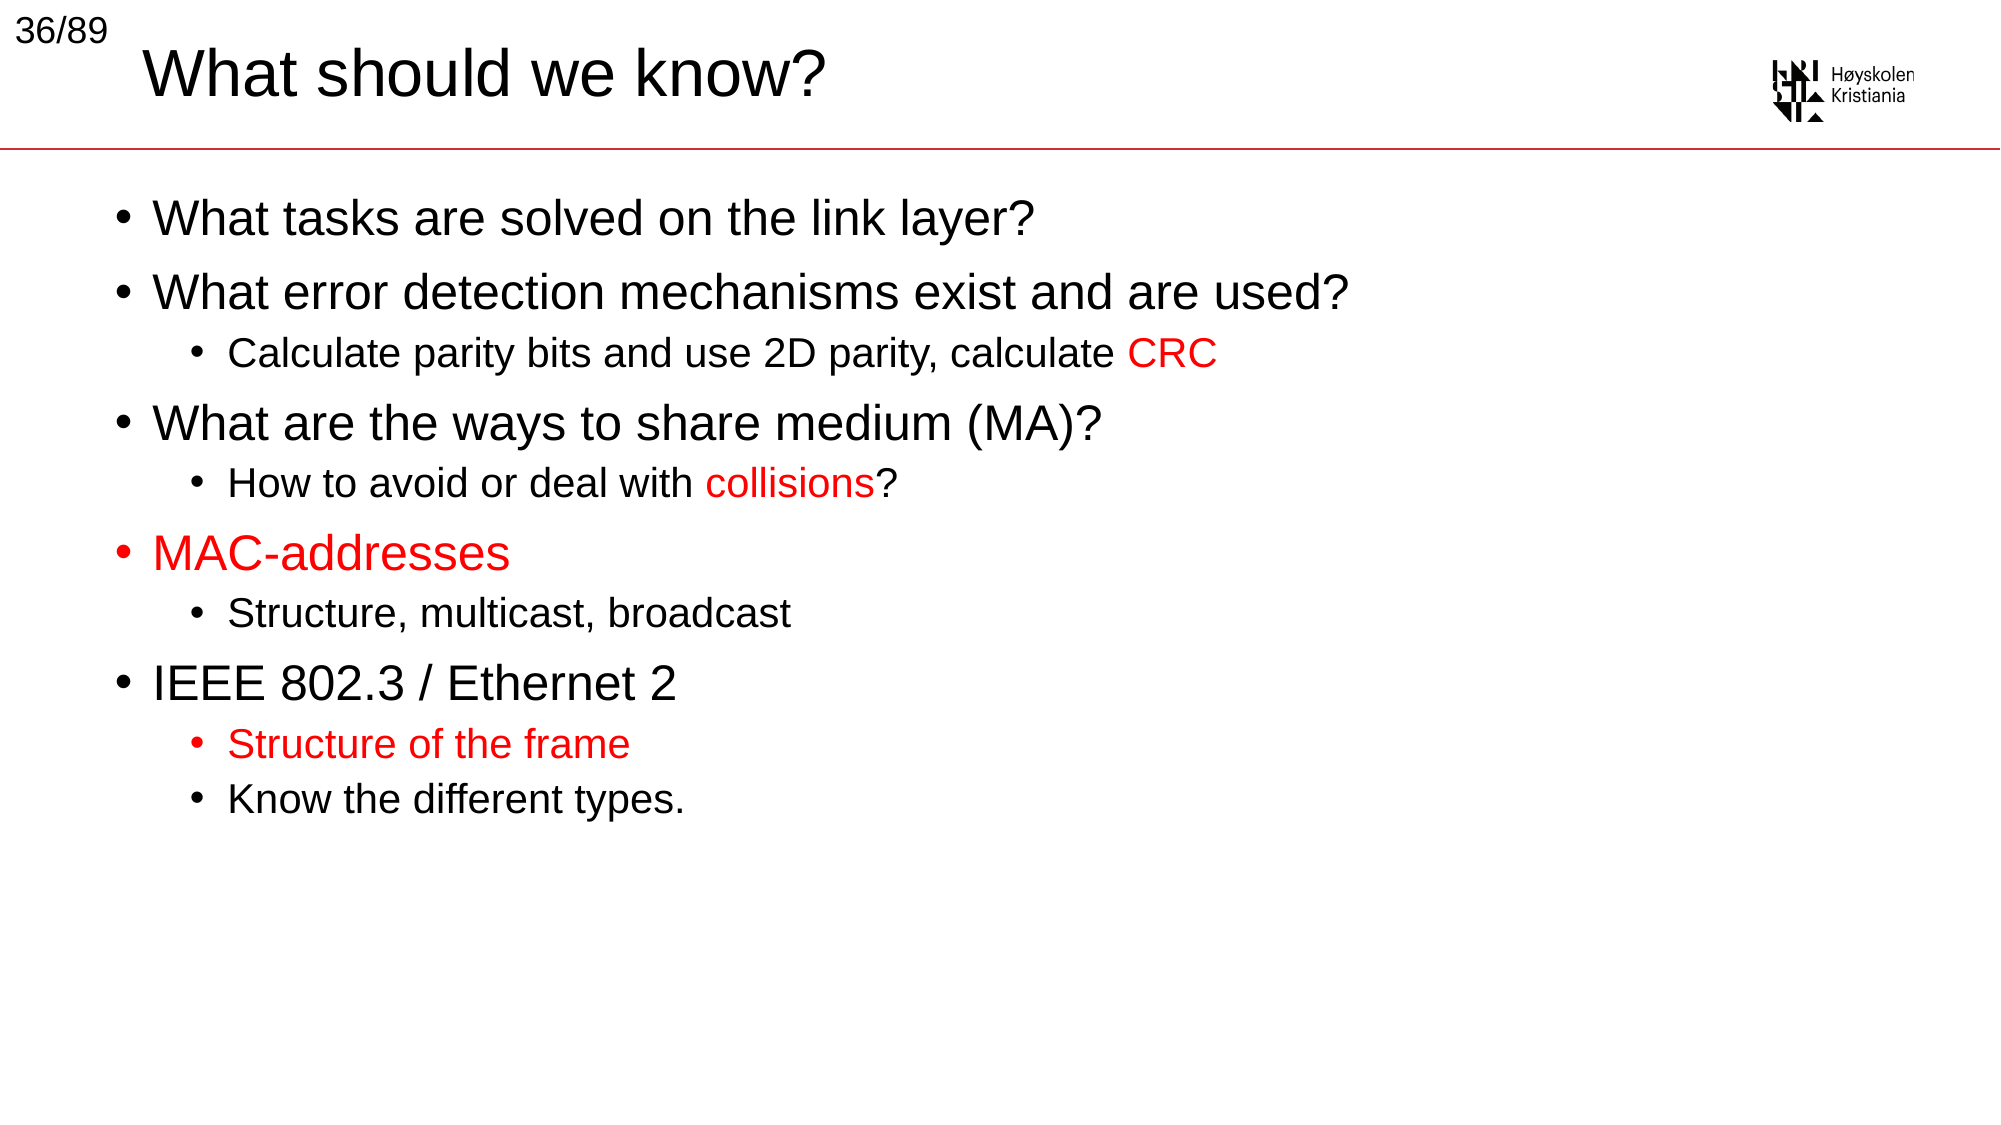

36/89
# What should we know?
What tasks are solved on the link layer?
What error detection mechanisms exist and are used?
Calculate parity bits and use 2D parity, calculate CRC
What are the ways to share medium (MA)?
How to avoid or deal with collisions?
MAC-addresses
Structure, multicast, broadcast
IEEE 802.3 / Ethernet 2
Structure of the frame
Know the different types.